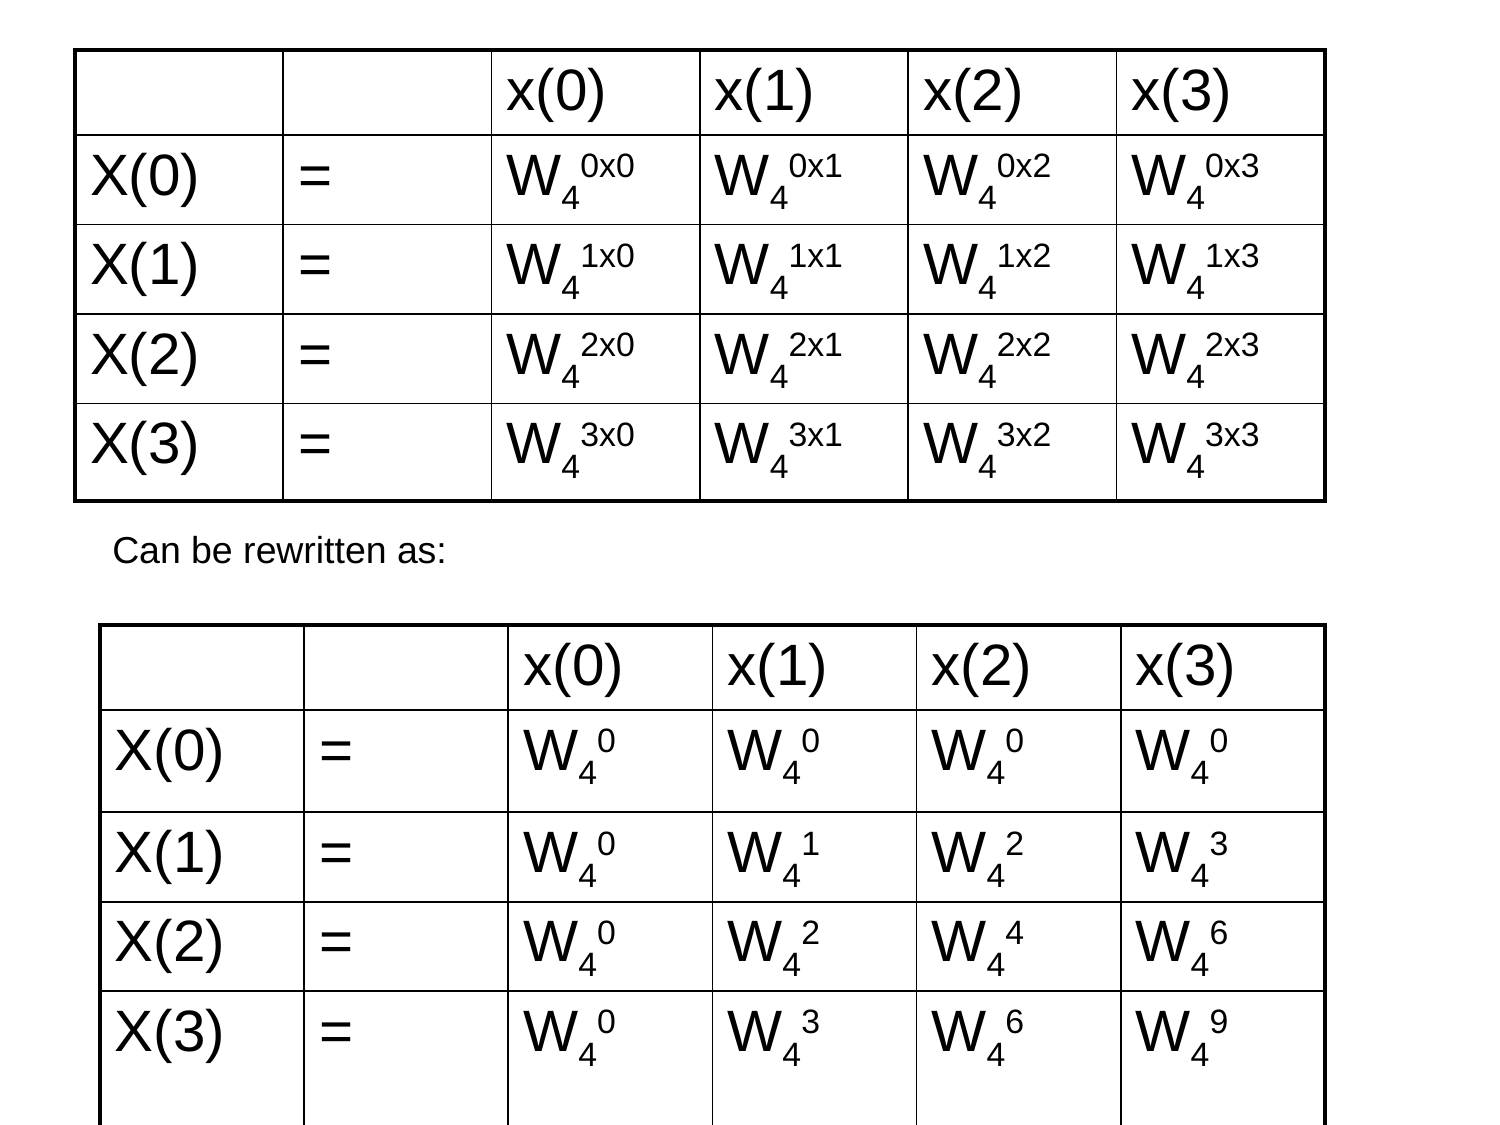

#
|  |  | x(0) | x(1) | x(2) | x(3) |
| --- | --- | --- | --- | --- | --- |
| X(0) | = | W40x0 | W40x1 | W40x2 | W40x3 |
| X(1) | = | W41x0 | W41x1 | W41x2 | W41x3 |
| X(2) | = | W42x0 | W42x1 | W42x2 | W42x3 |
| X(3) | = | W43x0 | W43x1 | W43x2 | W43x3 |
Can be rewritten as:
|  |  | x(0) | x(1) | x(2) | x(3) |
| --- | --- | --- | --- | --- | --- |
| X(0) | = | W40 | W40 | W40 | W40 |
| X(1) | = | W40 | W41 | W42 | W43 |
| X(2) | = | W40 | W42 | W44 | W46 |
| X(3) | = | W40 | W43 | W46 | W49 |